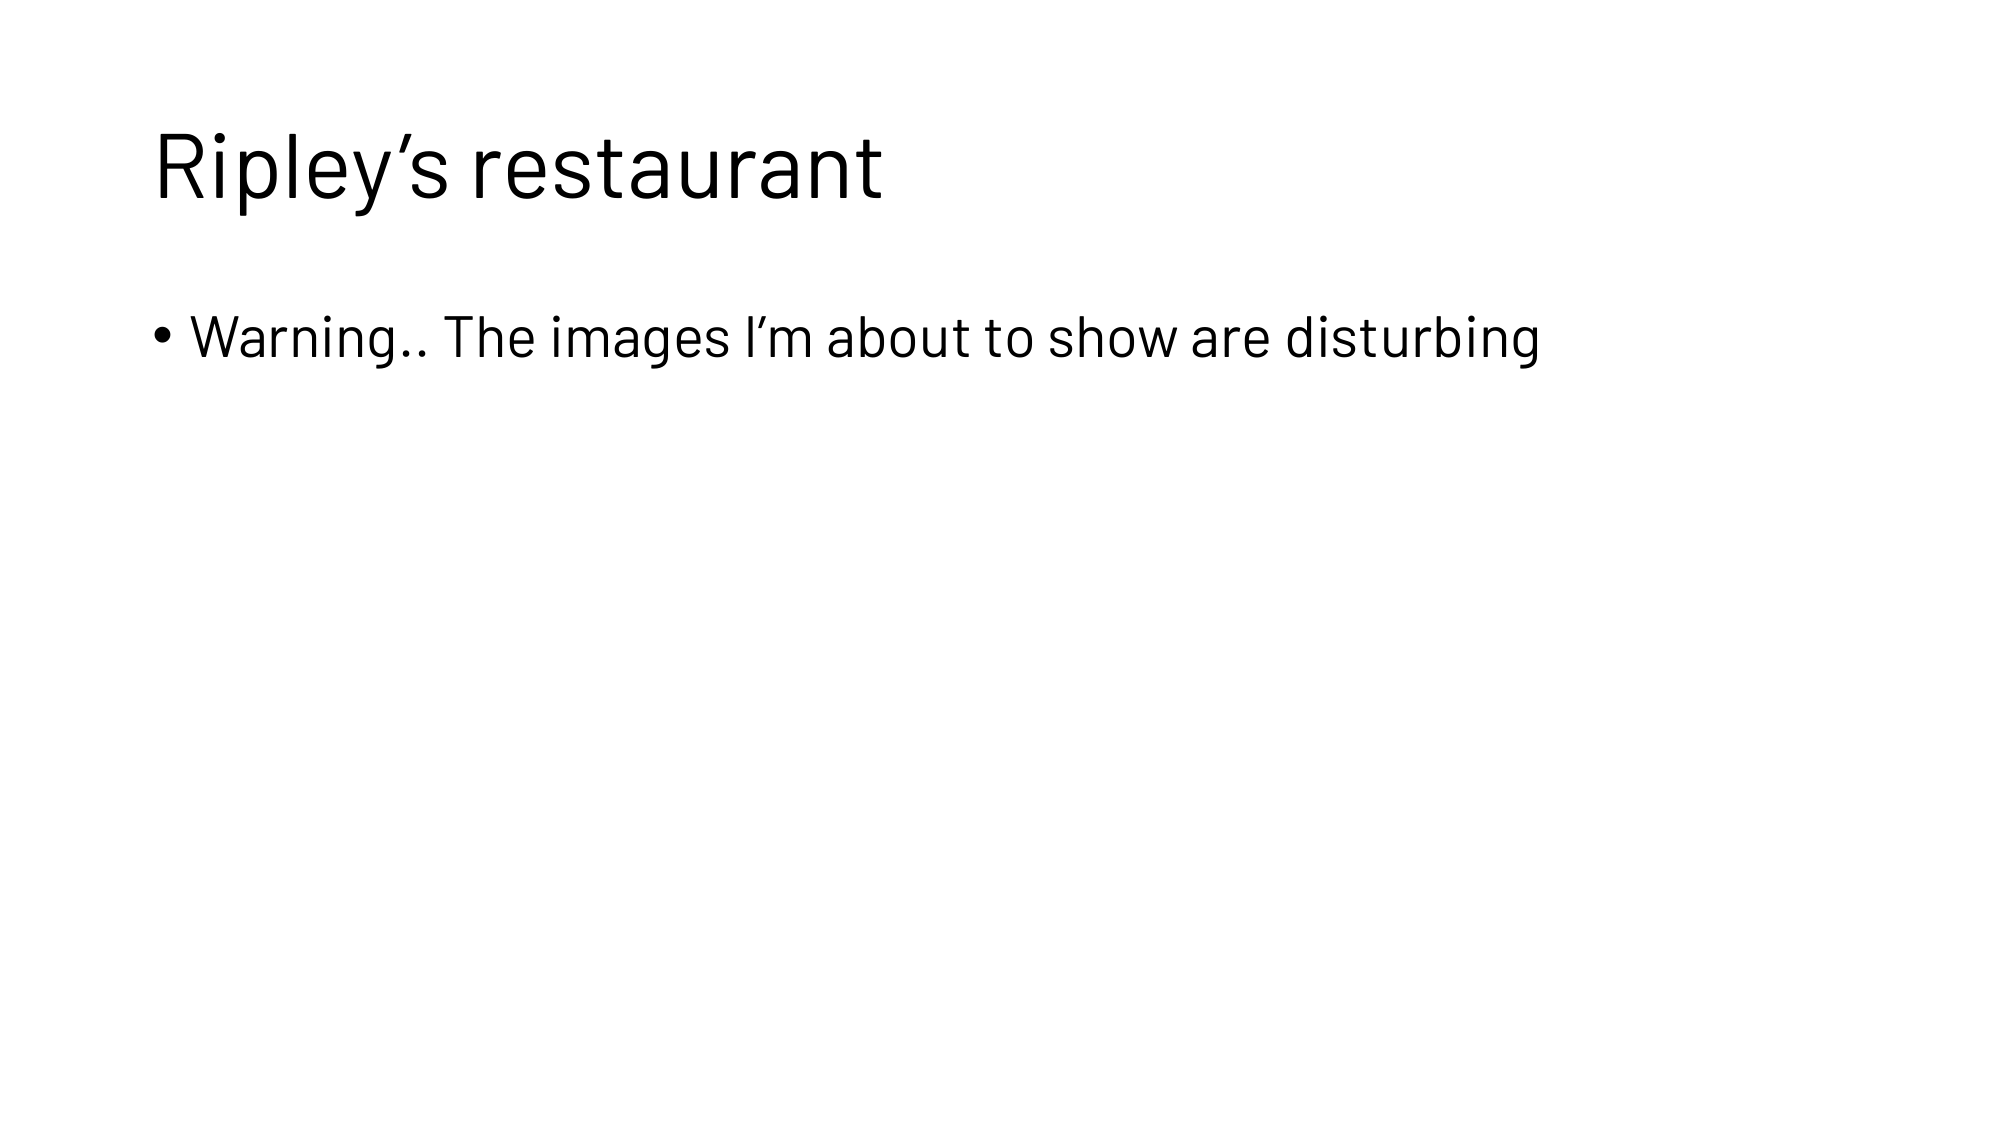

# Ripley’s restaurant
Warning.. The images I’m about to show are disturbing